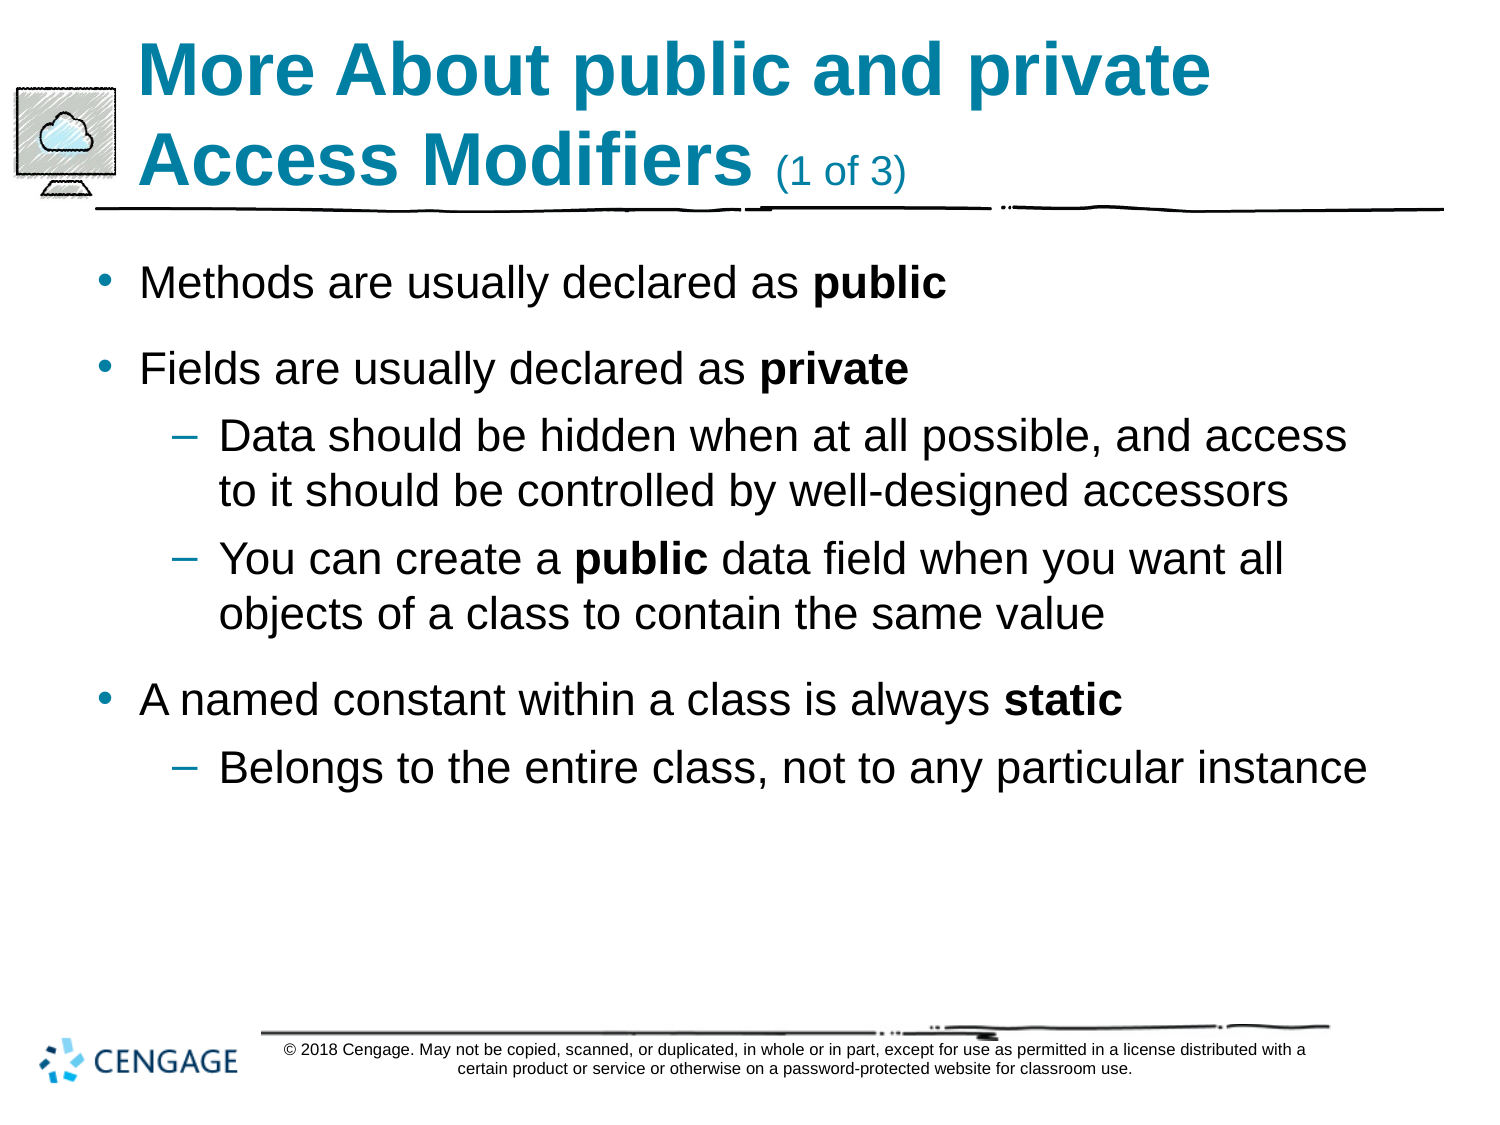

# More About public and private Access Modifiers (1 of 3)
Methods are usually declared as public
Fields are usually declared as private
Data should be hidden when at all possible, and access to it should be controlled by well-designed accessors
You can create a public data field when you want all objects of a class to contain the same value
A named constant within a class is always static
Belongs to the entire class, not to any particular instance
© 2018 Cengage. May not be copied, scanned, or duplicated, in whole or in part, except for use as permitted in a license distributed with a certain product or service or otherwise on a password-protected website for classroom use.